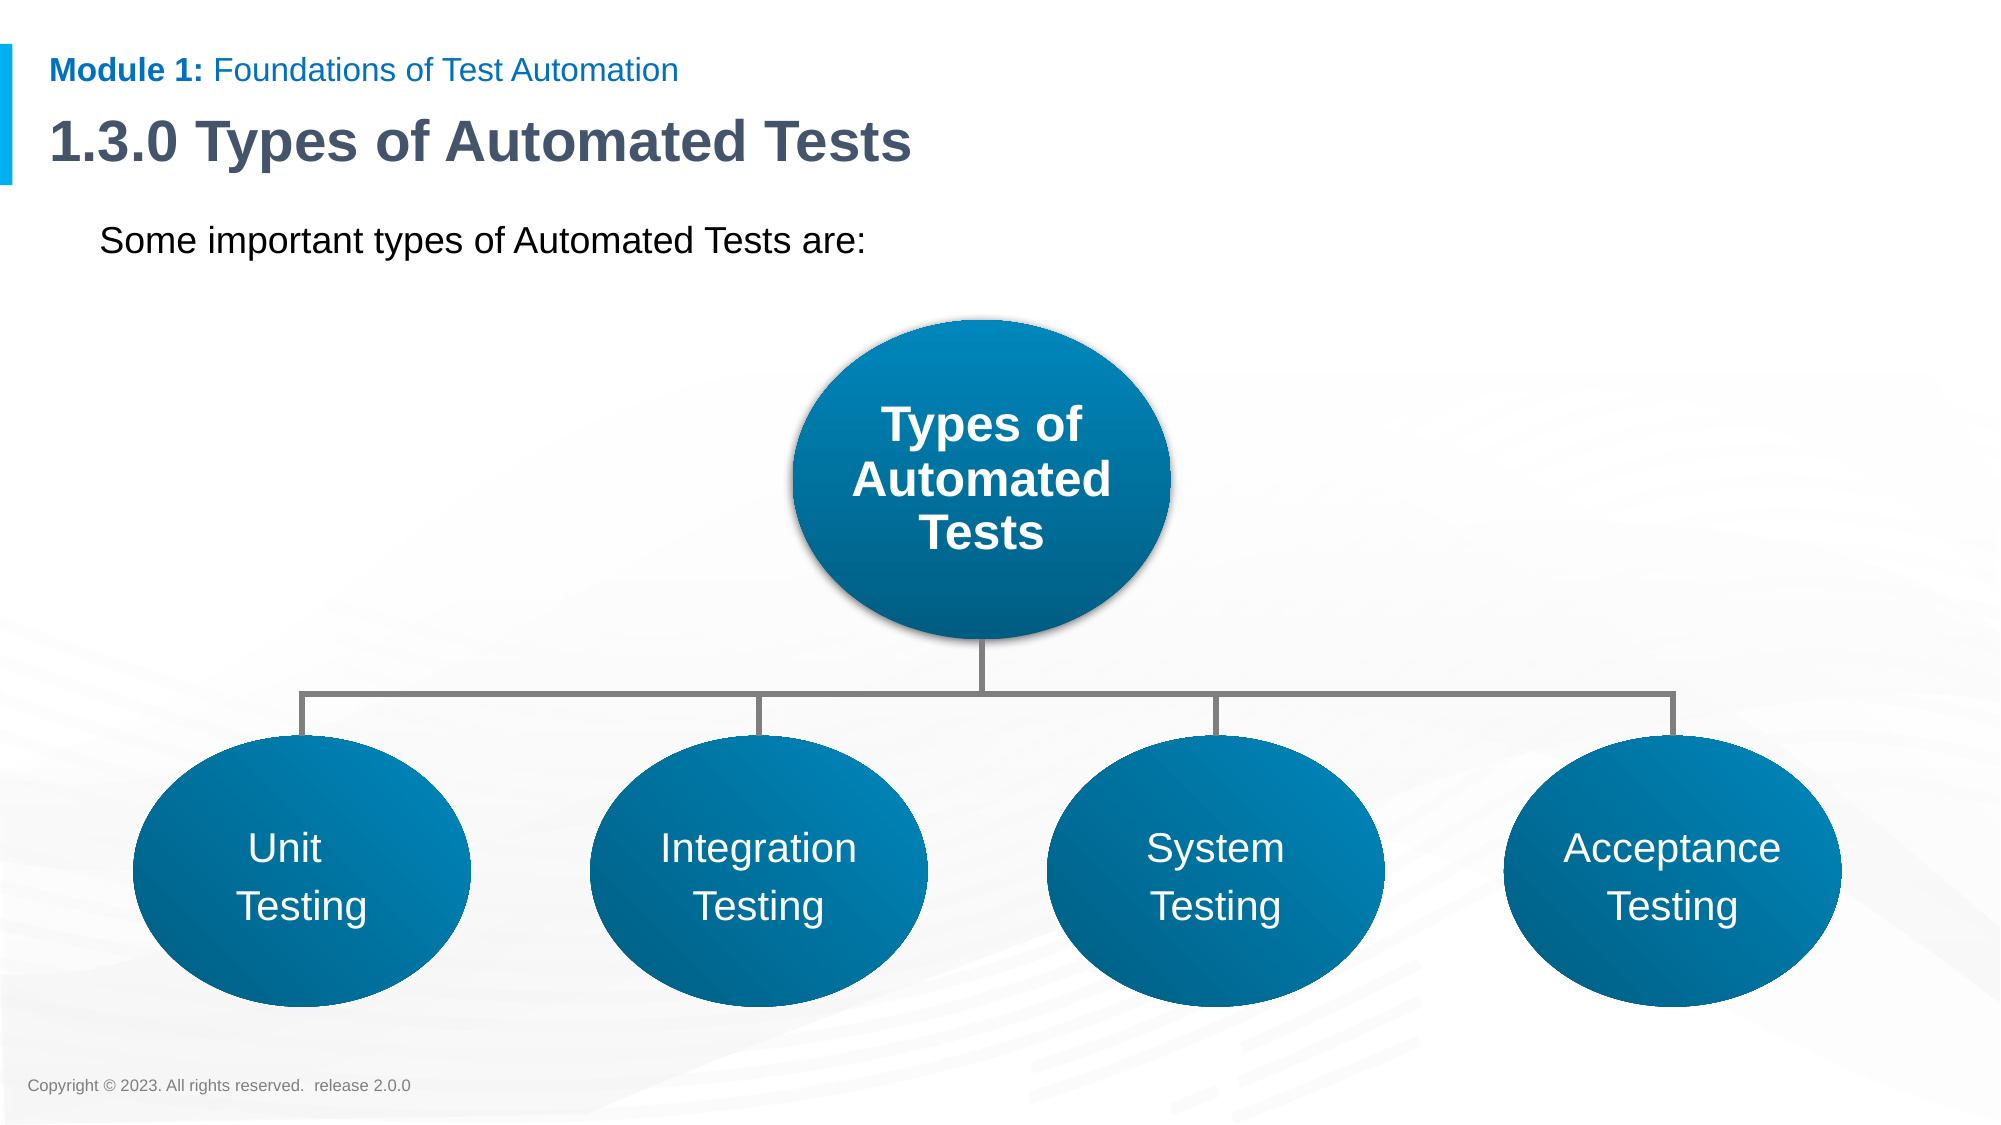

# 1.3.0 Types of Automated Tests
Some important types of Automated Tests are:

Types of Automated Tests
Unit    Testing
Integration Testing
System
Testing
Acceptance Testing